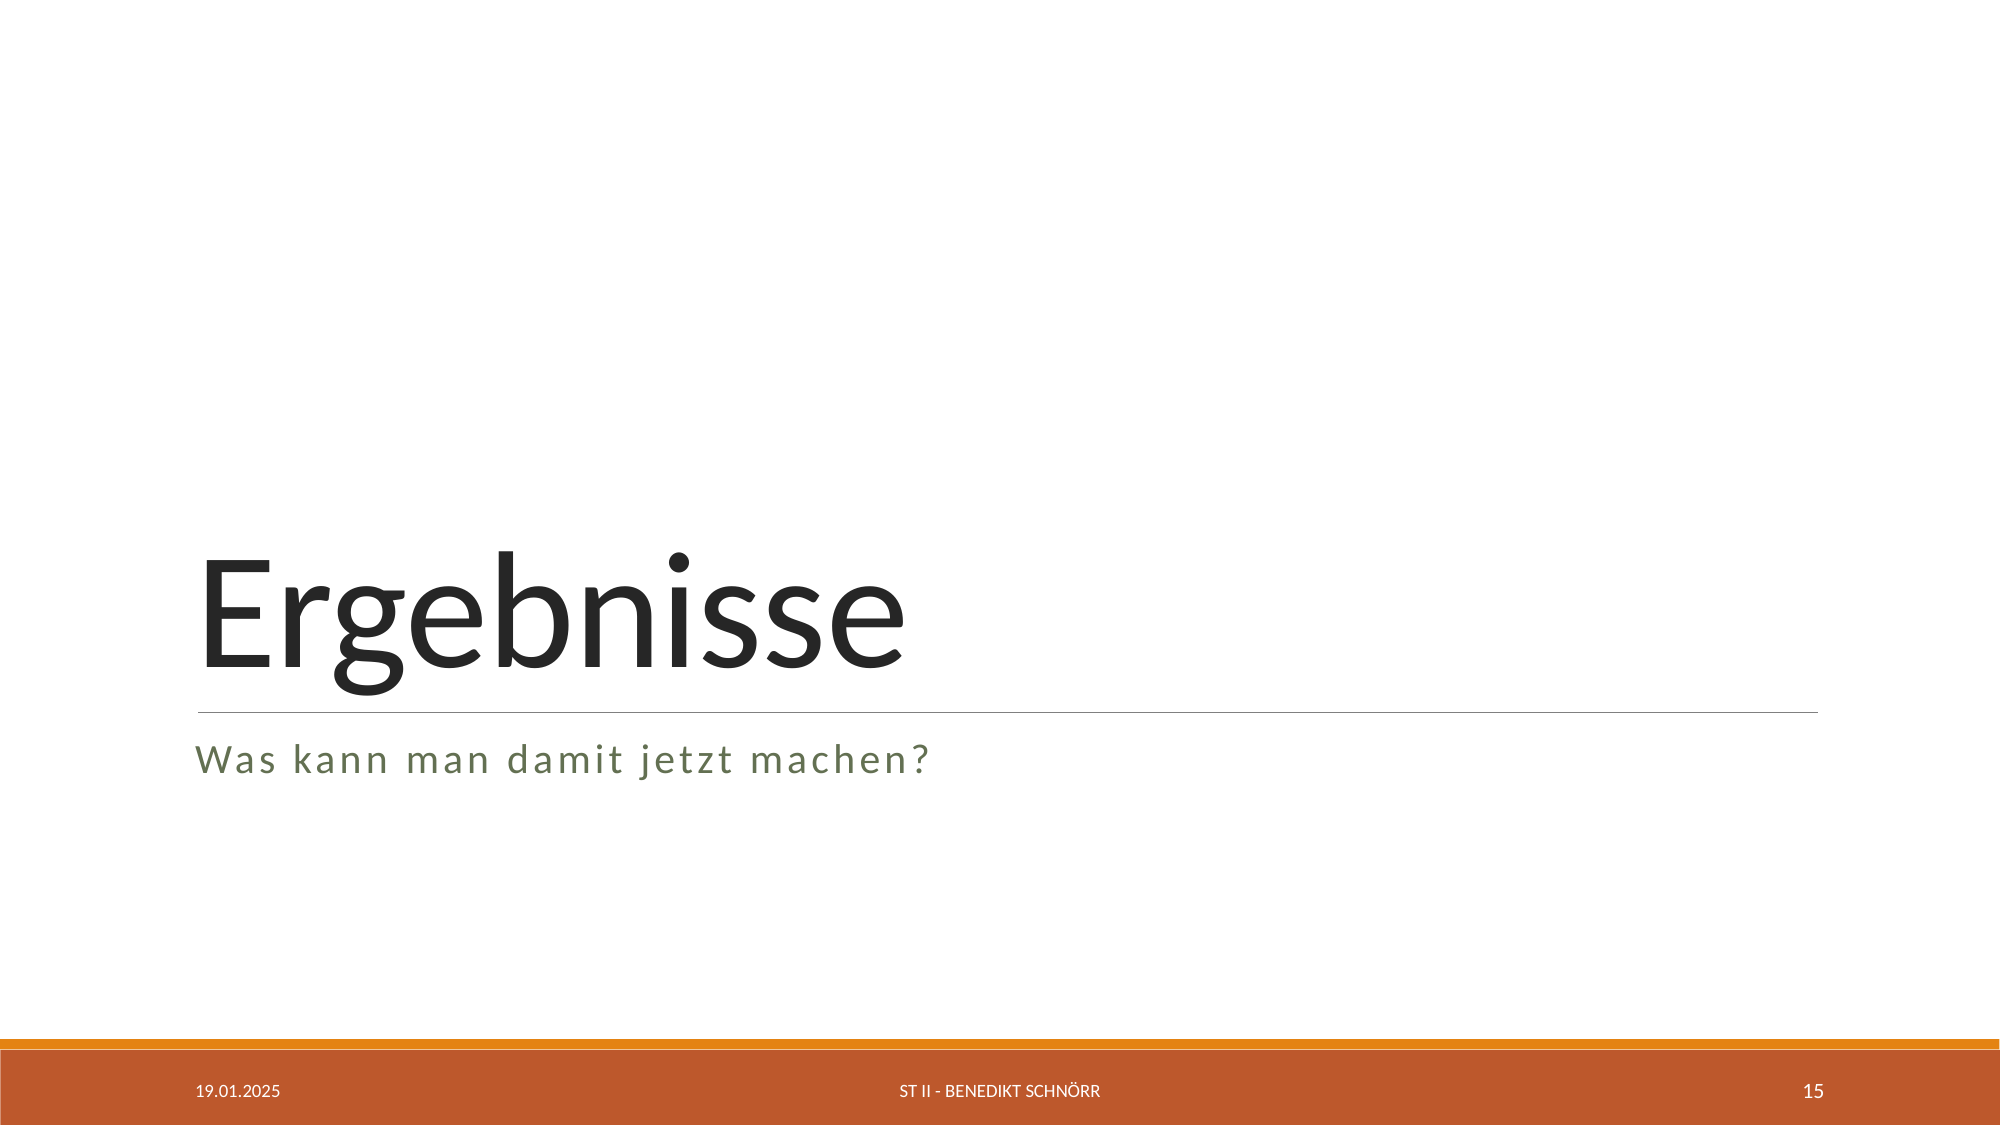

# Ergebnisse
Was kann man damit jetzt machen?

19.01.2025
ST II - Benedikt Schnörr
15